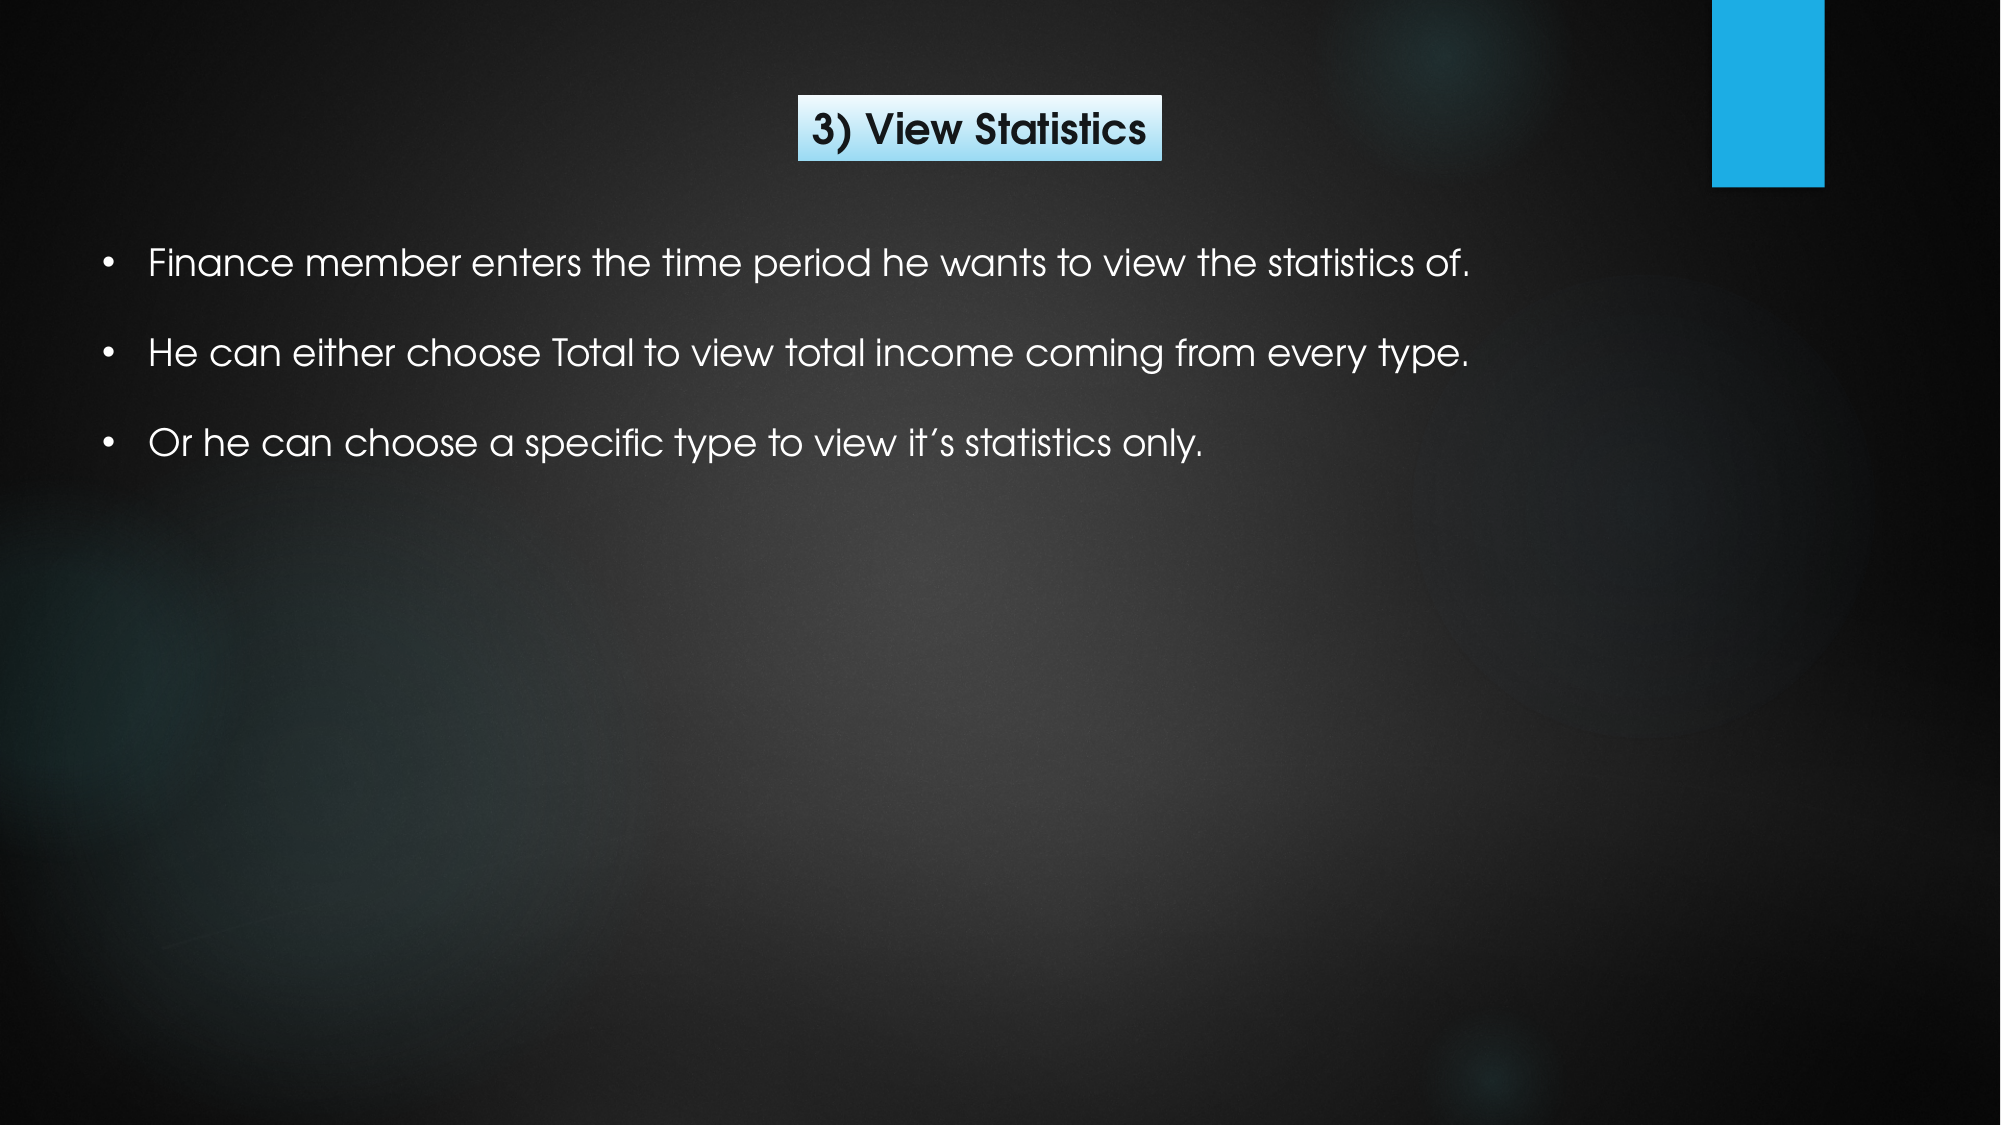

3) View Statistics
Finance member enters the time period he wants to view the statistics of.

He can either choose Total to view total income coming from every type.

Or he can choose a specific type to view it’s statistics only.